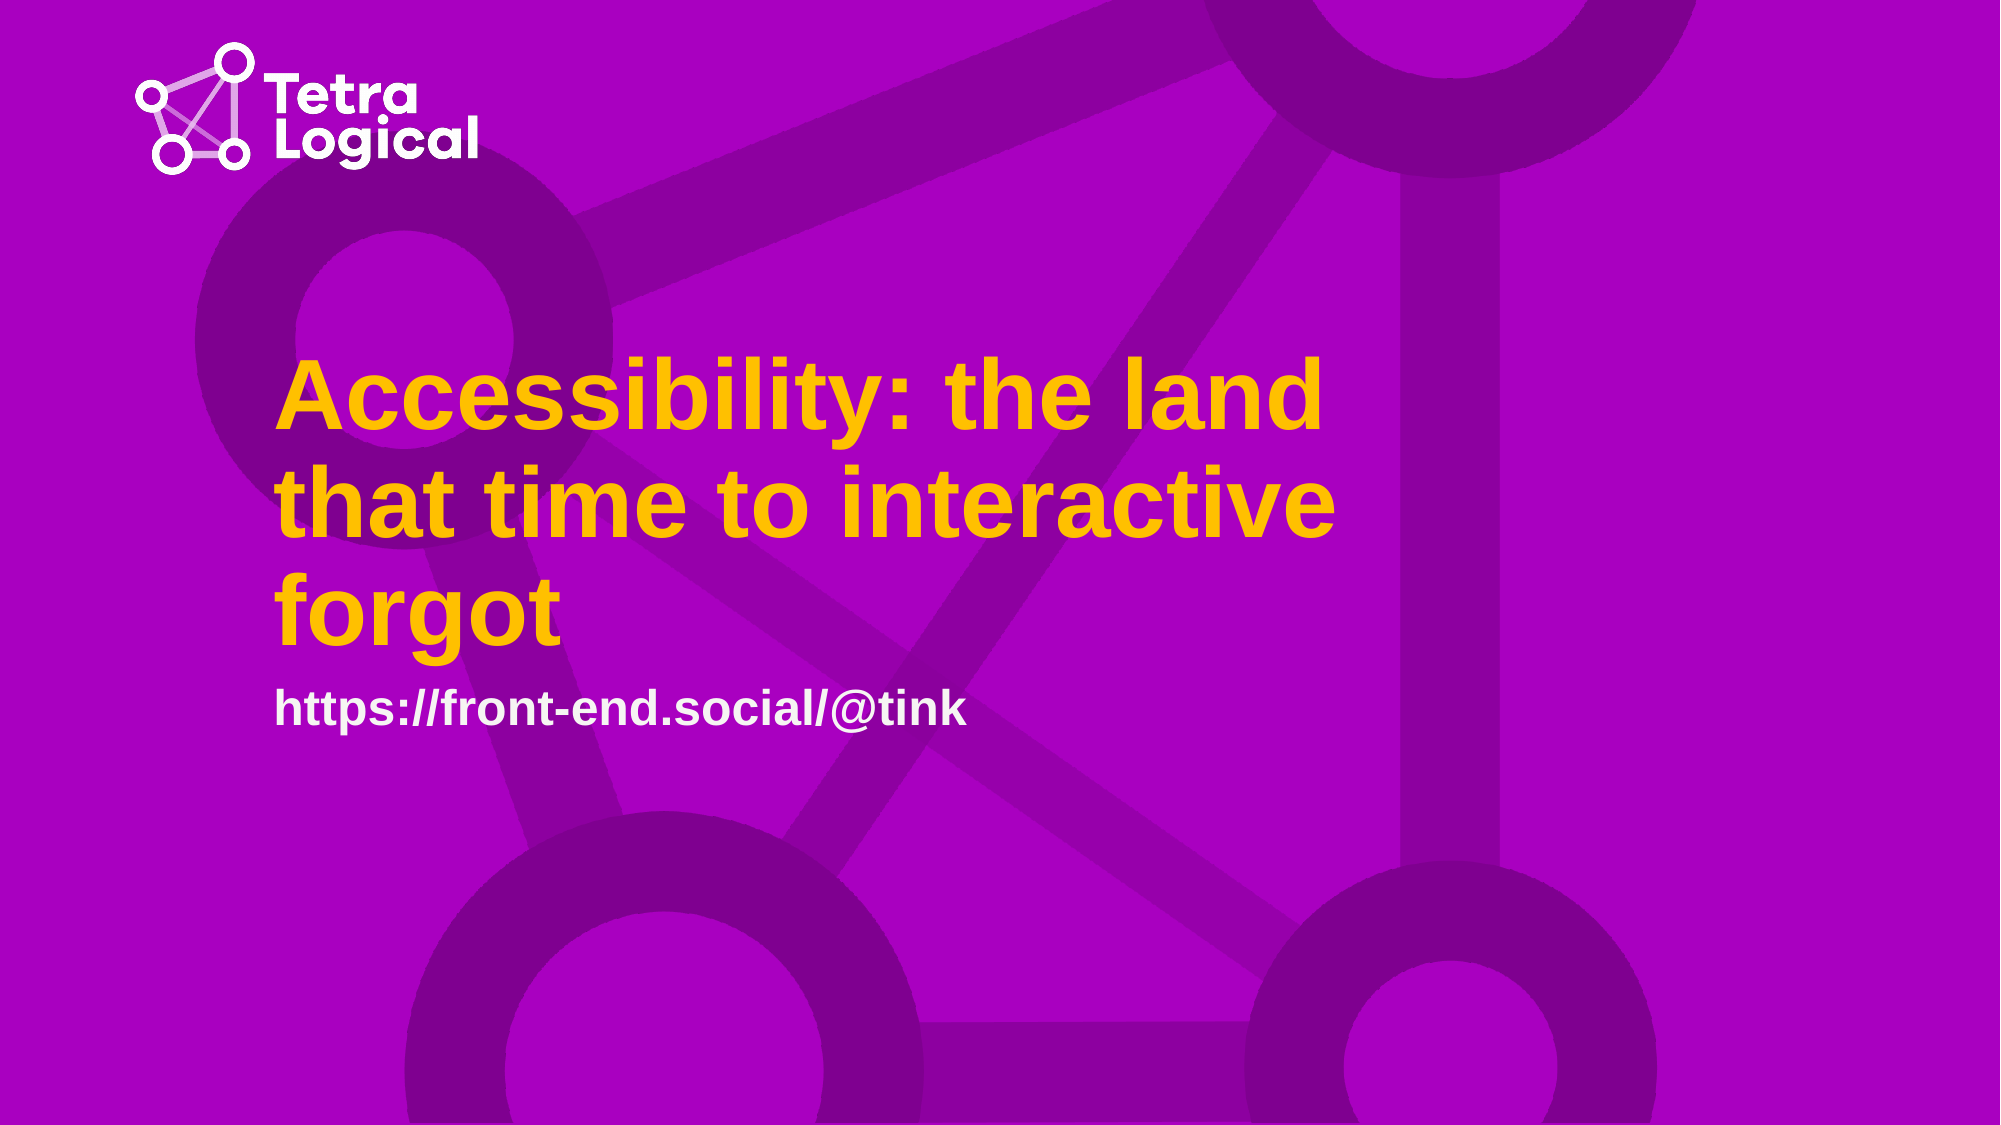

# Accessibility: the land that time to interactive forgot
https://front-end.social/@tink